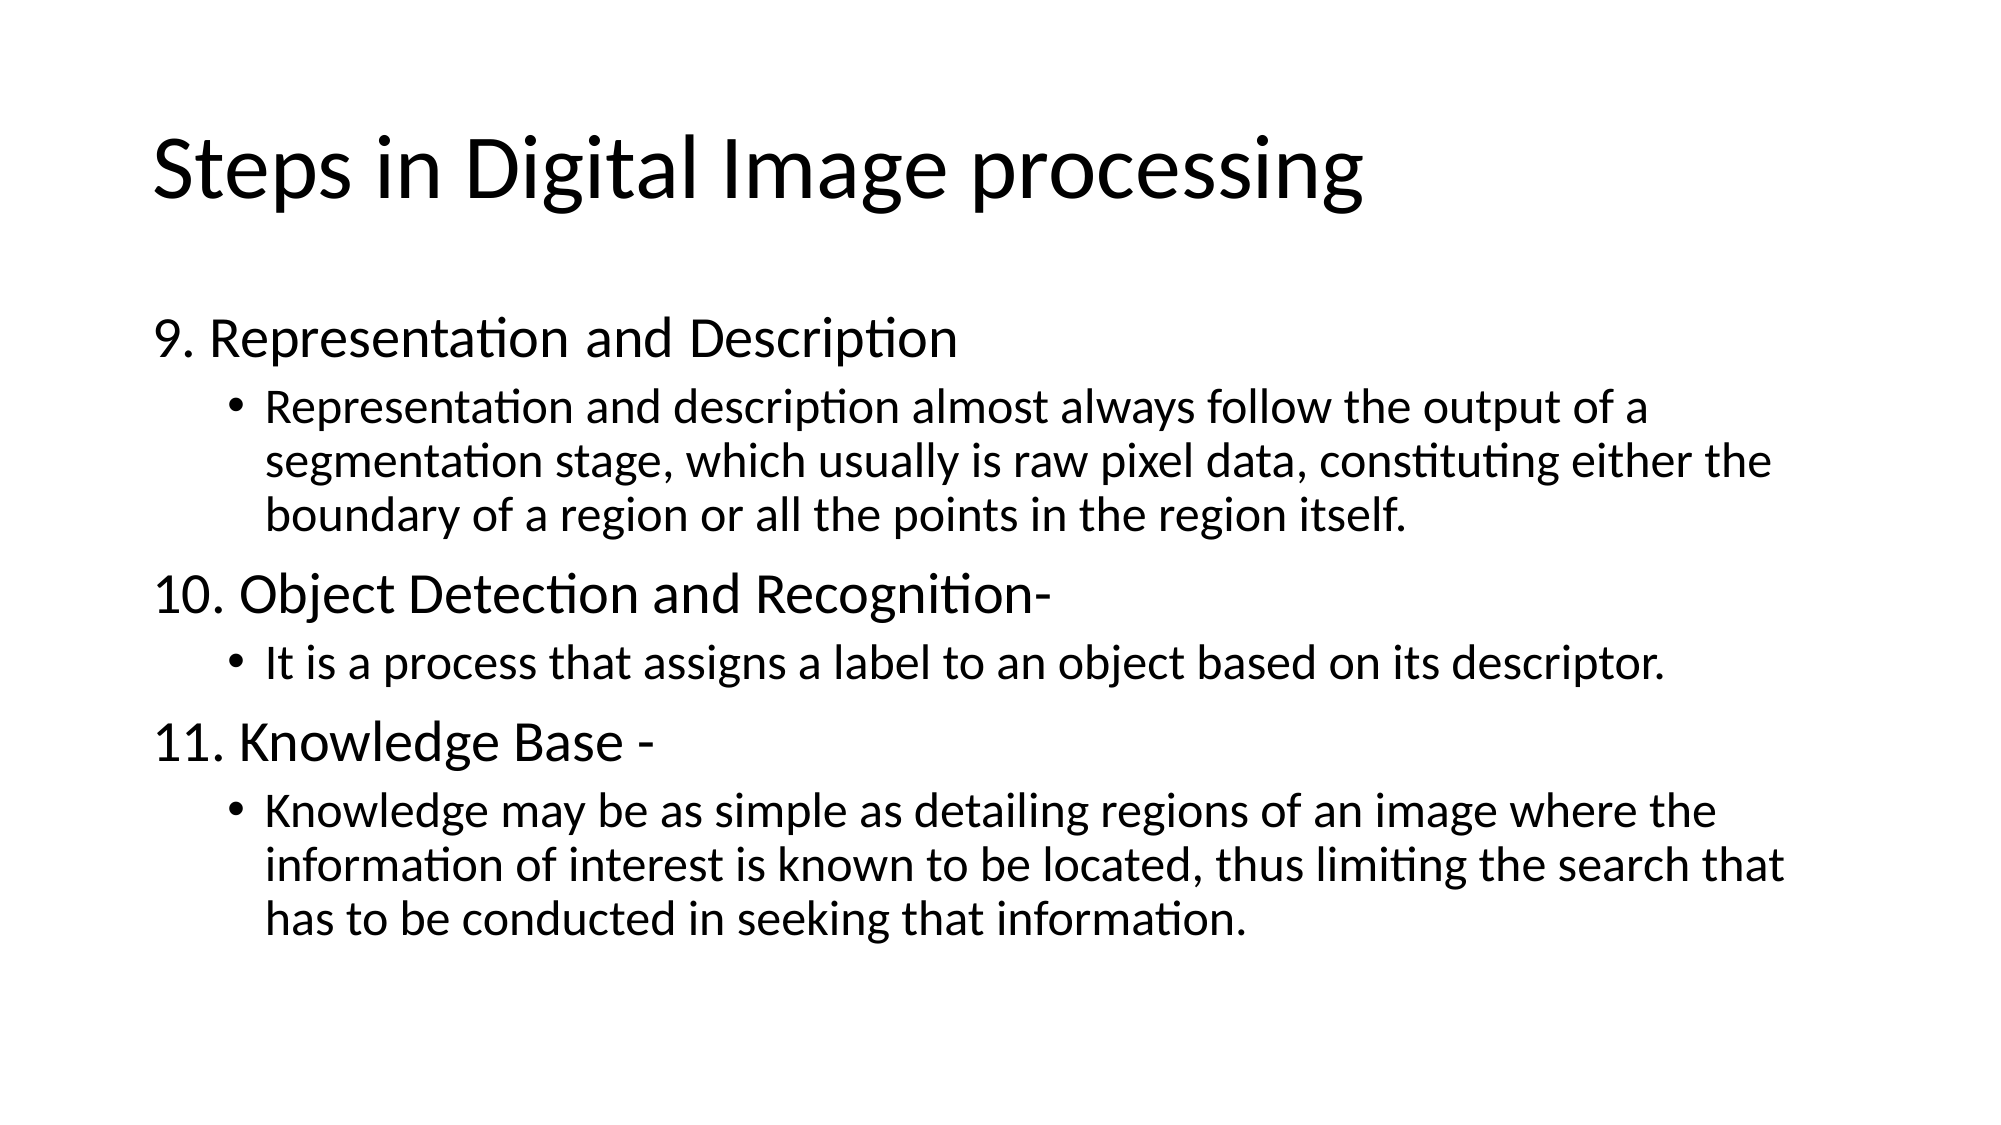

# Steps in Digital Image processing
9. Representation and Description
Representation and description almost always follow the output of a segmentation stage, which usually is raw pixel data, constituting either the boundary of a region or all the points in the region itself.
10. Object Detection and Recognition-
It is a process that assigns a label to an object based on its descriptor.
11. Knowledge Base -
Knowledge may be as simple as detailing regions of an image where the information of interest is known to be located, thus limiting the search that has to be conducted in seeking that information.